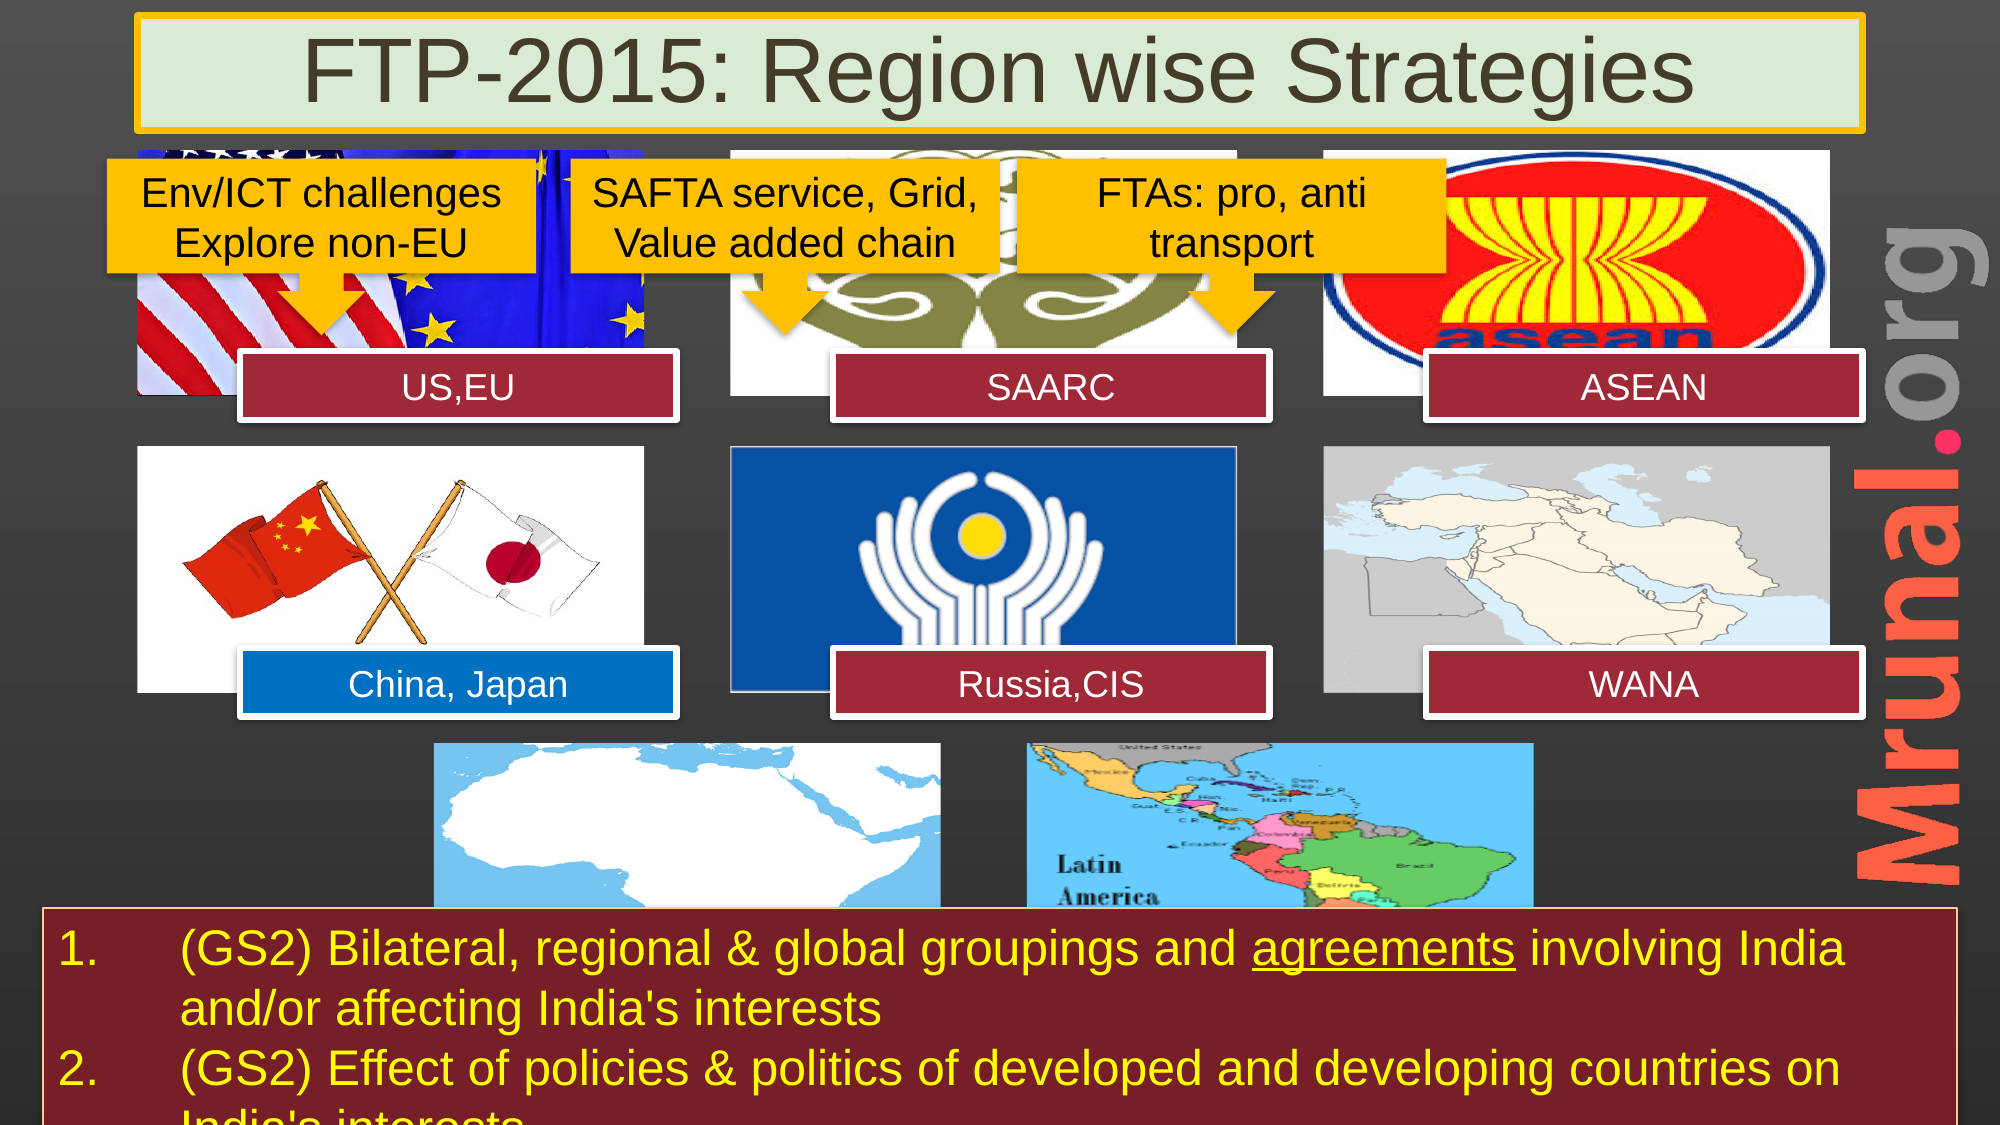

# FTP-2015: Region wise Strategies
US,EU
China, Japan
SAARC
ASEAN
WANA
LAC
Russia,CIS
Africa
Env/ICT challenges
Explore non-EU
SAFTA service, Grid, Value added chain
FTAs: pro, anti
transport
(GS2) Bilateral, regional & global groupings and agreements involving India and/or affecting India's interests
(GS2) Effect of policies & politics of developed and developing countries on India's interests.